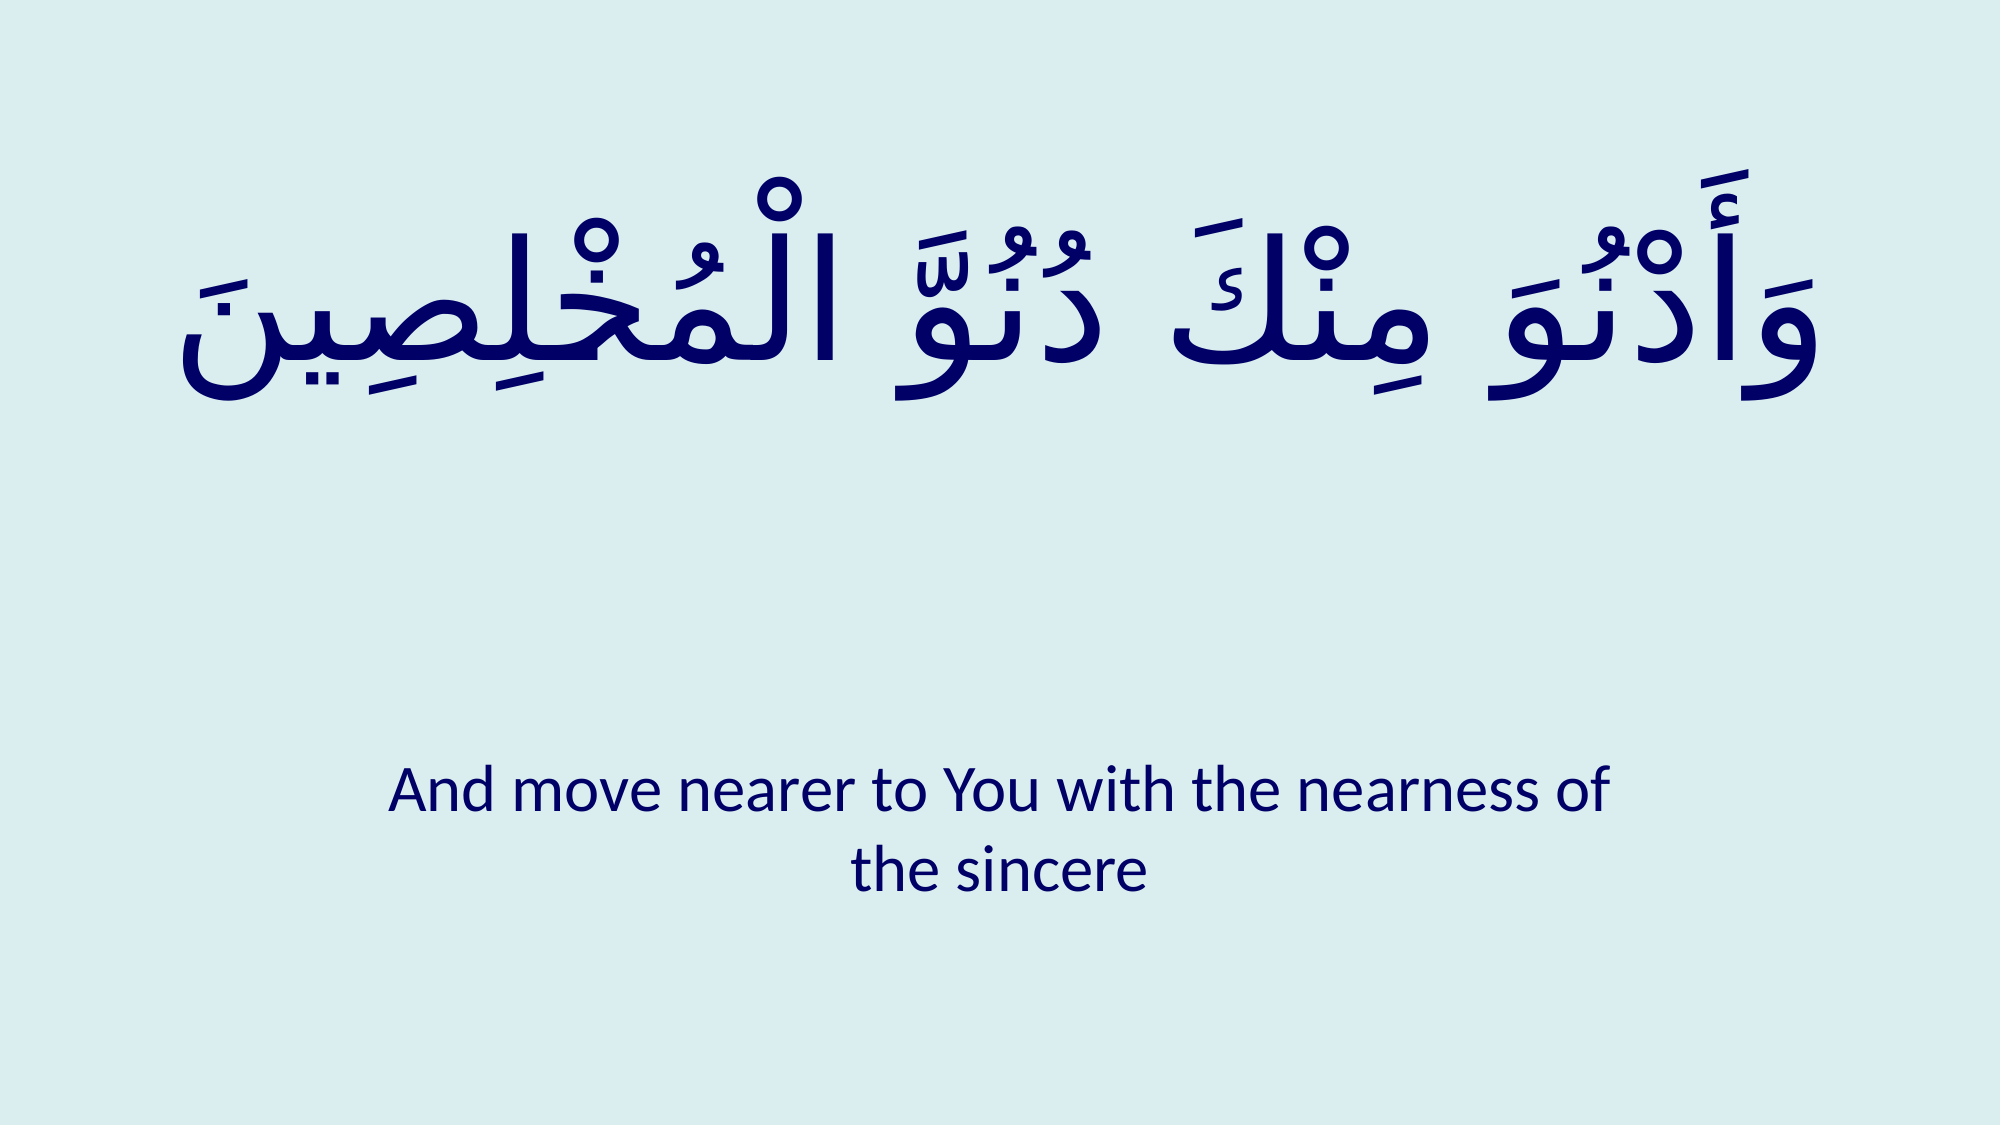

# وَأَدْنُوَ مِنْكَ دُنُوَّ الْمُخْلِصِینَ
And move nearer to You with the nearness of the sincere